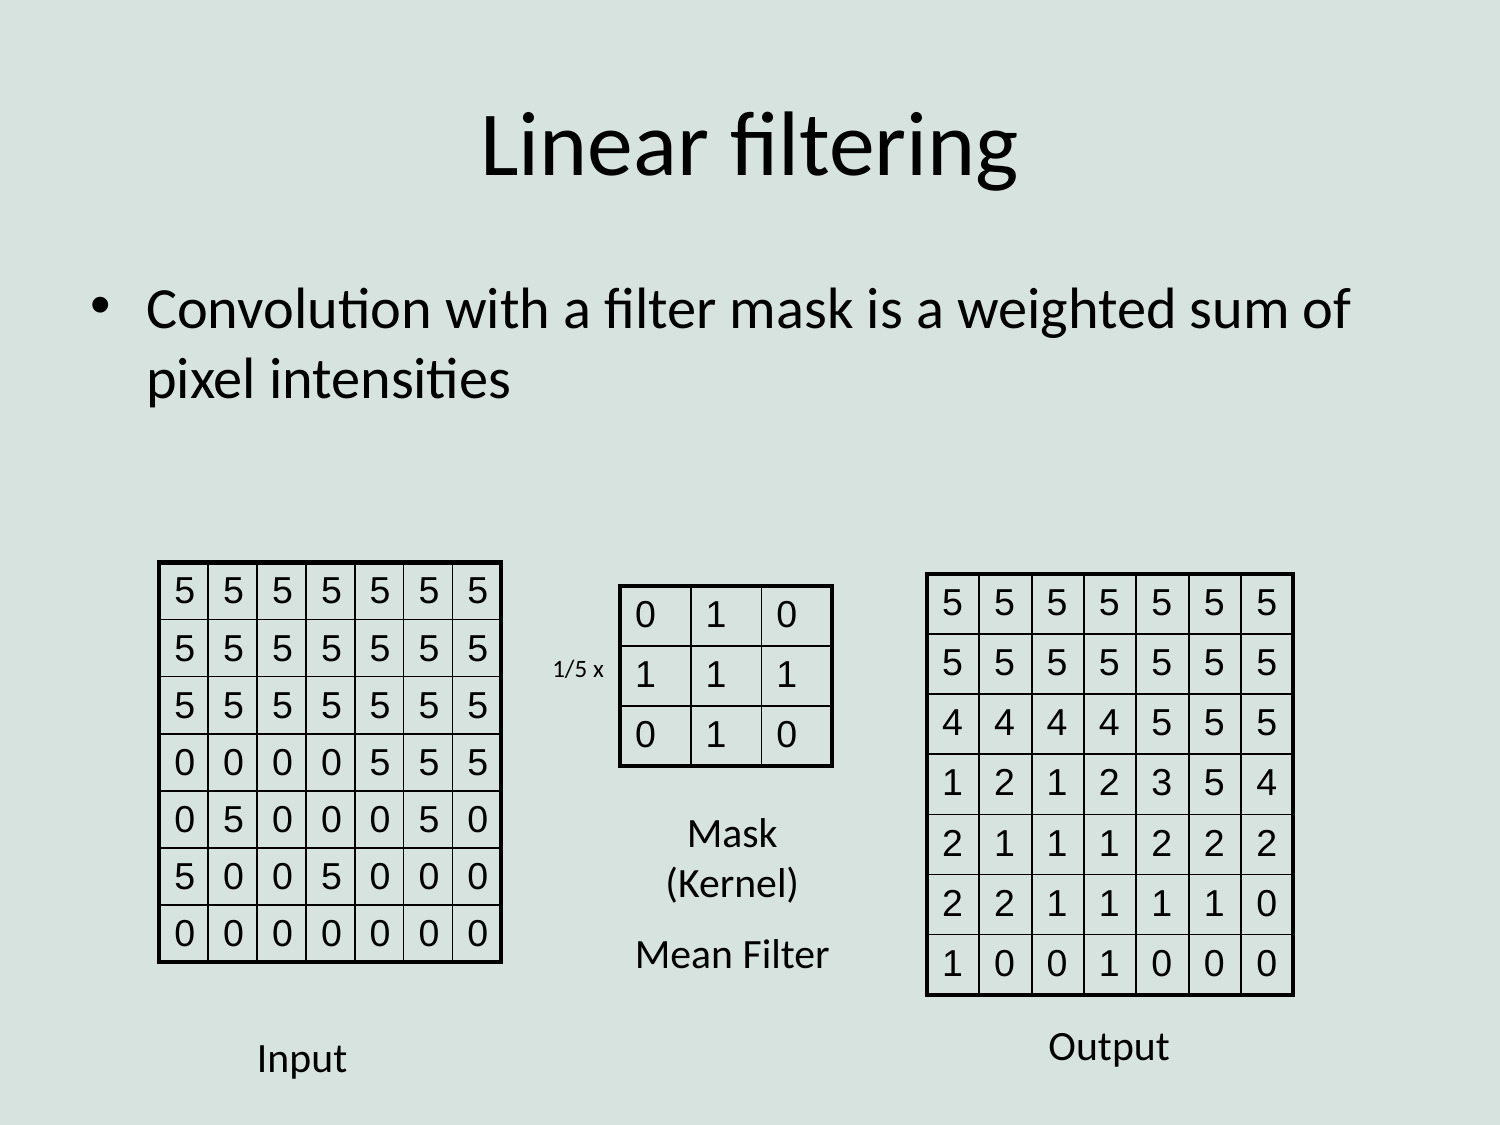

# Linear filtering
Convolution with a filter mask is a weighted sum of pixel intensities

| 5 | 5 | 5 | 5 | 5 | 5 | 5 |
| --- | --- | --- | --- | --- | --- | --- |
| 5 | 5 | 5 | 5 | 5 | 5 | 5 |
| 5 | 5 | 5 | 5 | 5 | 5 | 5 |
| 0 | 0 | 0 | 0 | 5 | 5 | 5 |
| 0 | 5 | 0 | 0 | 0 | 5 | 0 |
| 5 | 0 | 0 | 5 | 0 | 0 | 0 |
| 0 | 0 | 0 | 0 | 0 | 0 | 0 |
| 5 | 5 | 5 | 5 | 5 | 5 | 5 |
| --- | --- | --- | --- | --- | --- | --- |
| 5 | 5 | 5 | 5 | 5 | 5 | 5 |
| 4 | 4 | 4 | 4 | 5 | 5 | 5 |
| 1 | 2 | 1 | 2 | 3 | 5 | 4 |
| 2 | 1 | 1 | 1 | 2 | 2 | 2 |
| 2 | 2 | 1 | 1 | 1 | 1 | 0 |
| 1 | 0 | 0 | 1 | 0 | 0 | 0 |
| 0 | 1 | 0 |
| --- | --- | --- |
| 1 | 1 | 1 |
| 0 | 1 | 0 |
1/5 x
Mask (Kernel)
Mean Filter
Output
Input